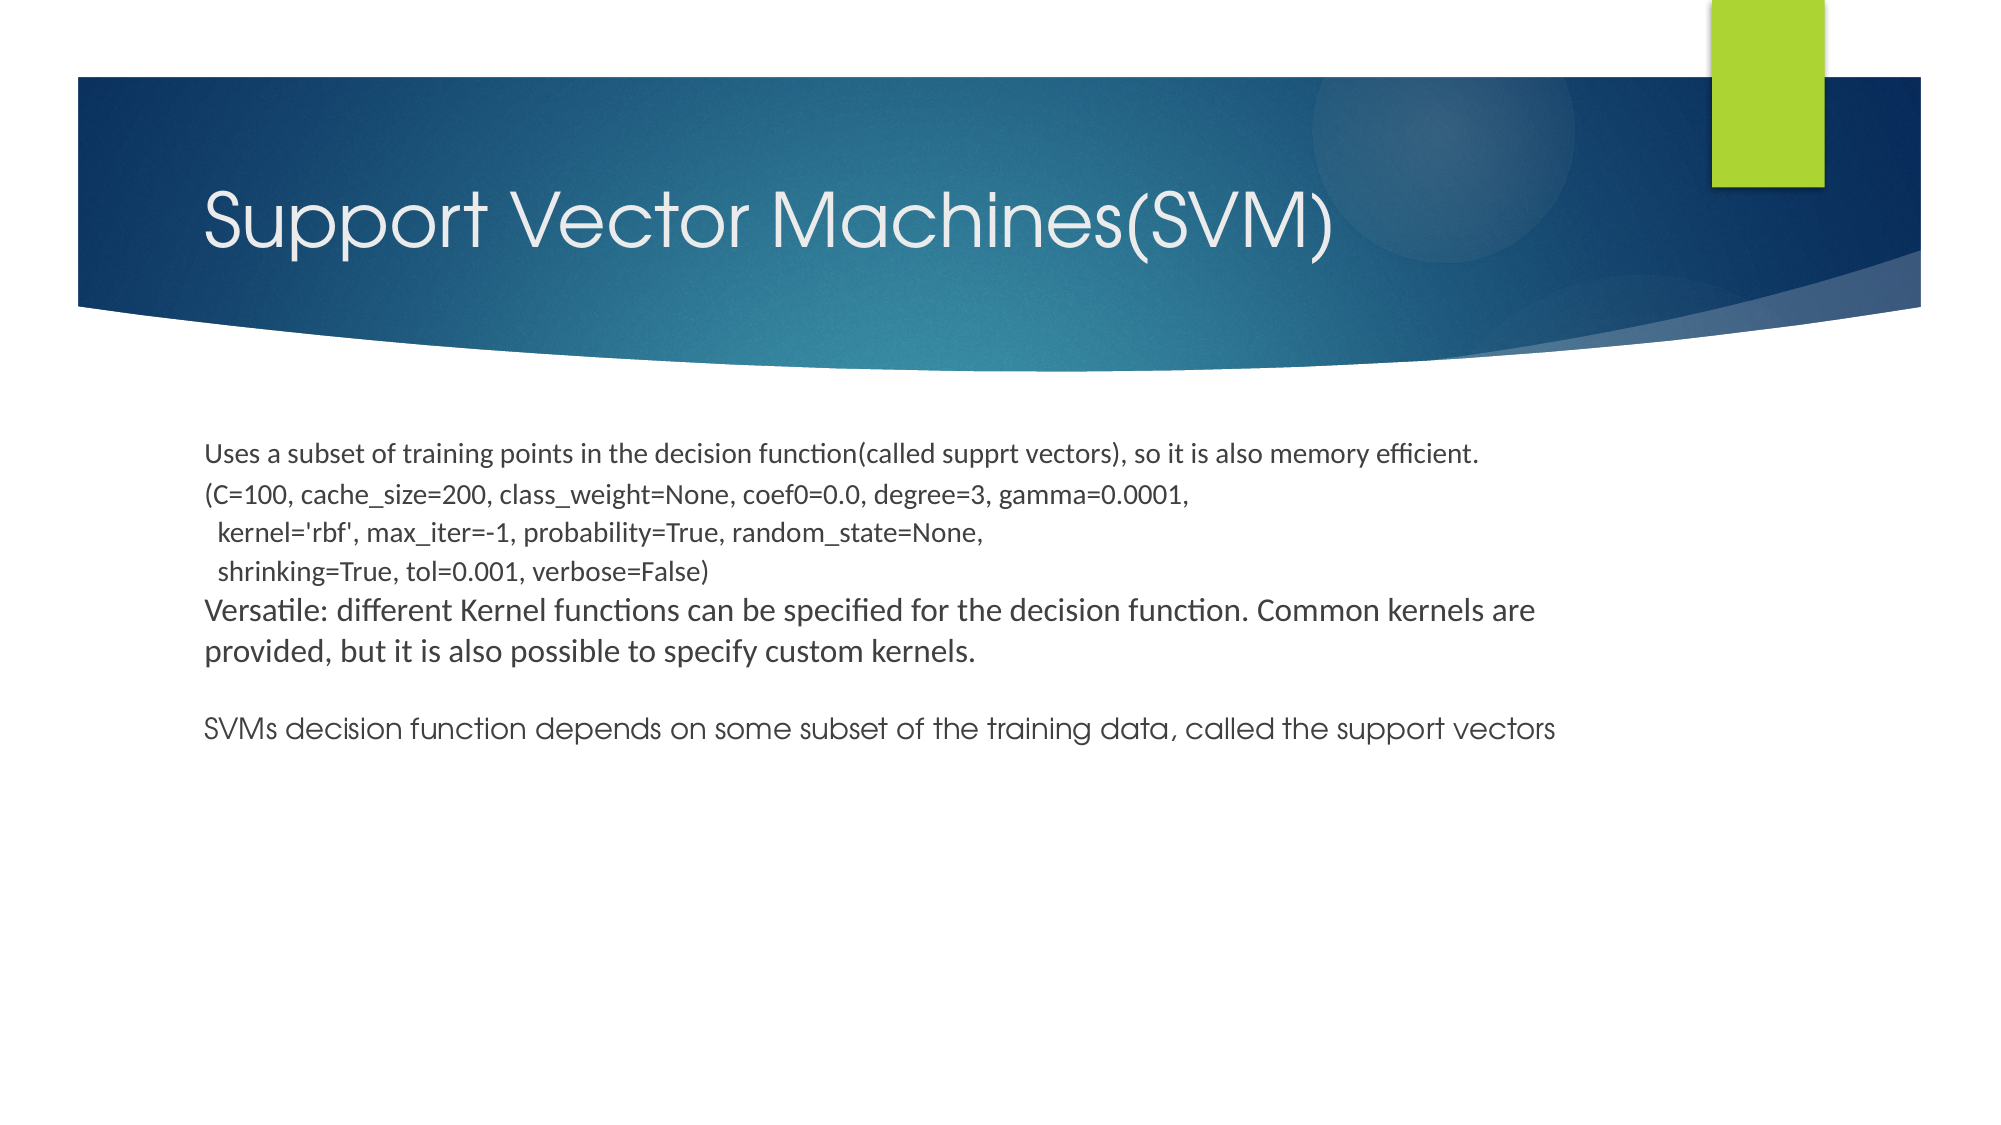

# Support Vector Machines(SVM)
Uses a subset of training points in the decision function(called supprt vectors), so it is also memory efficient.
(C=100, cache_size=200, class_weight=None, coef0=0.0, degree=3, gamma=0.0001,
  kernel='rbf', max_iter=-1, probability=True, random_state=None,
  shrinking=True, tol=0.001, verbose=False)
Versatile: different Kernel functions can be specified for the decision function. Common kernels are
provided, but it is also possible to specify custom kernels.

SVMs decision function depends on some subset of the training data, called the support vectors